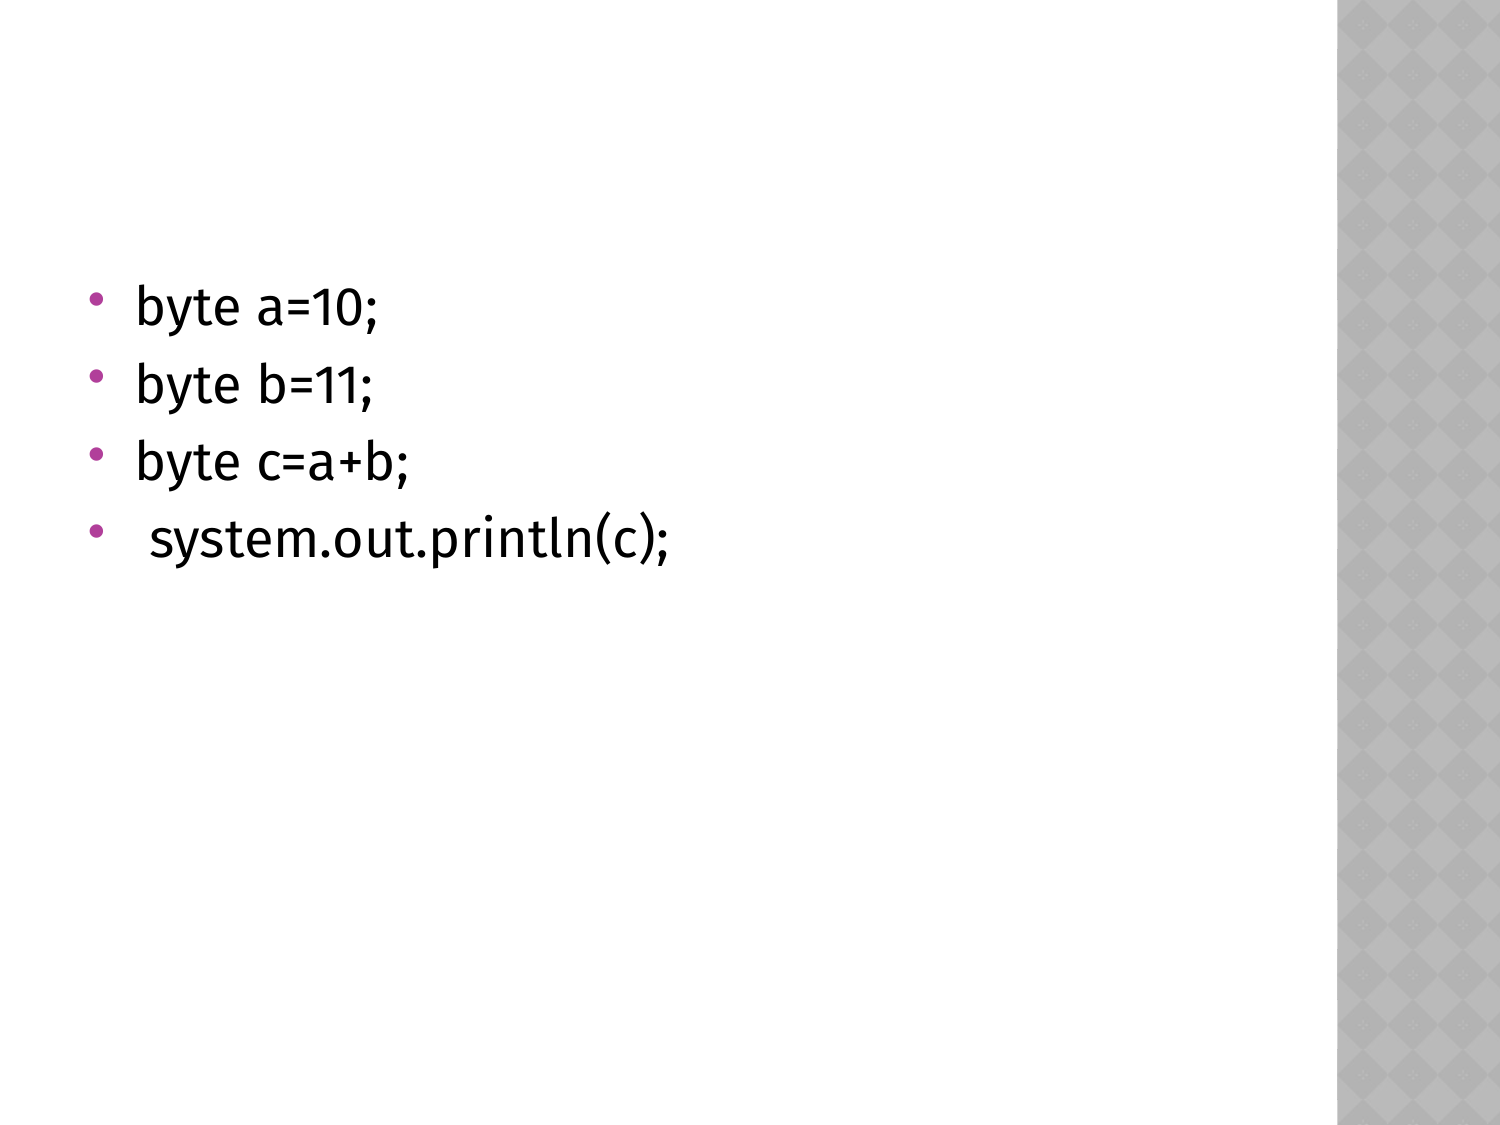

#
byte a=10;
byte b=11;
byte c=a+b;
 system.out.println(c);